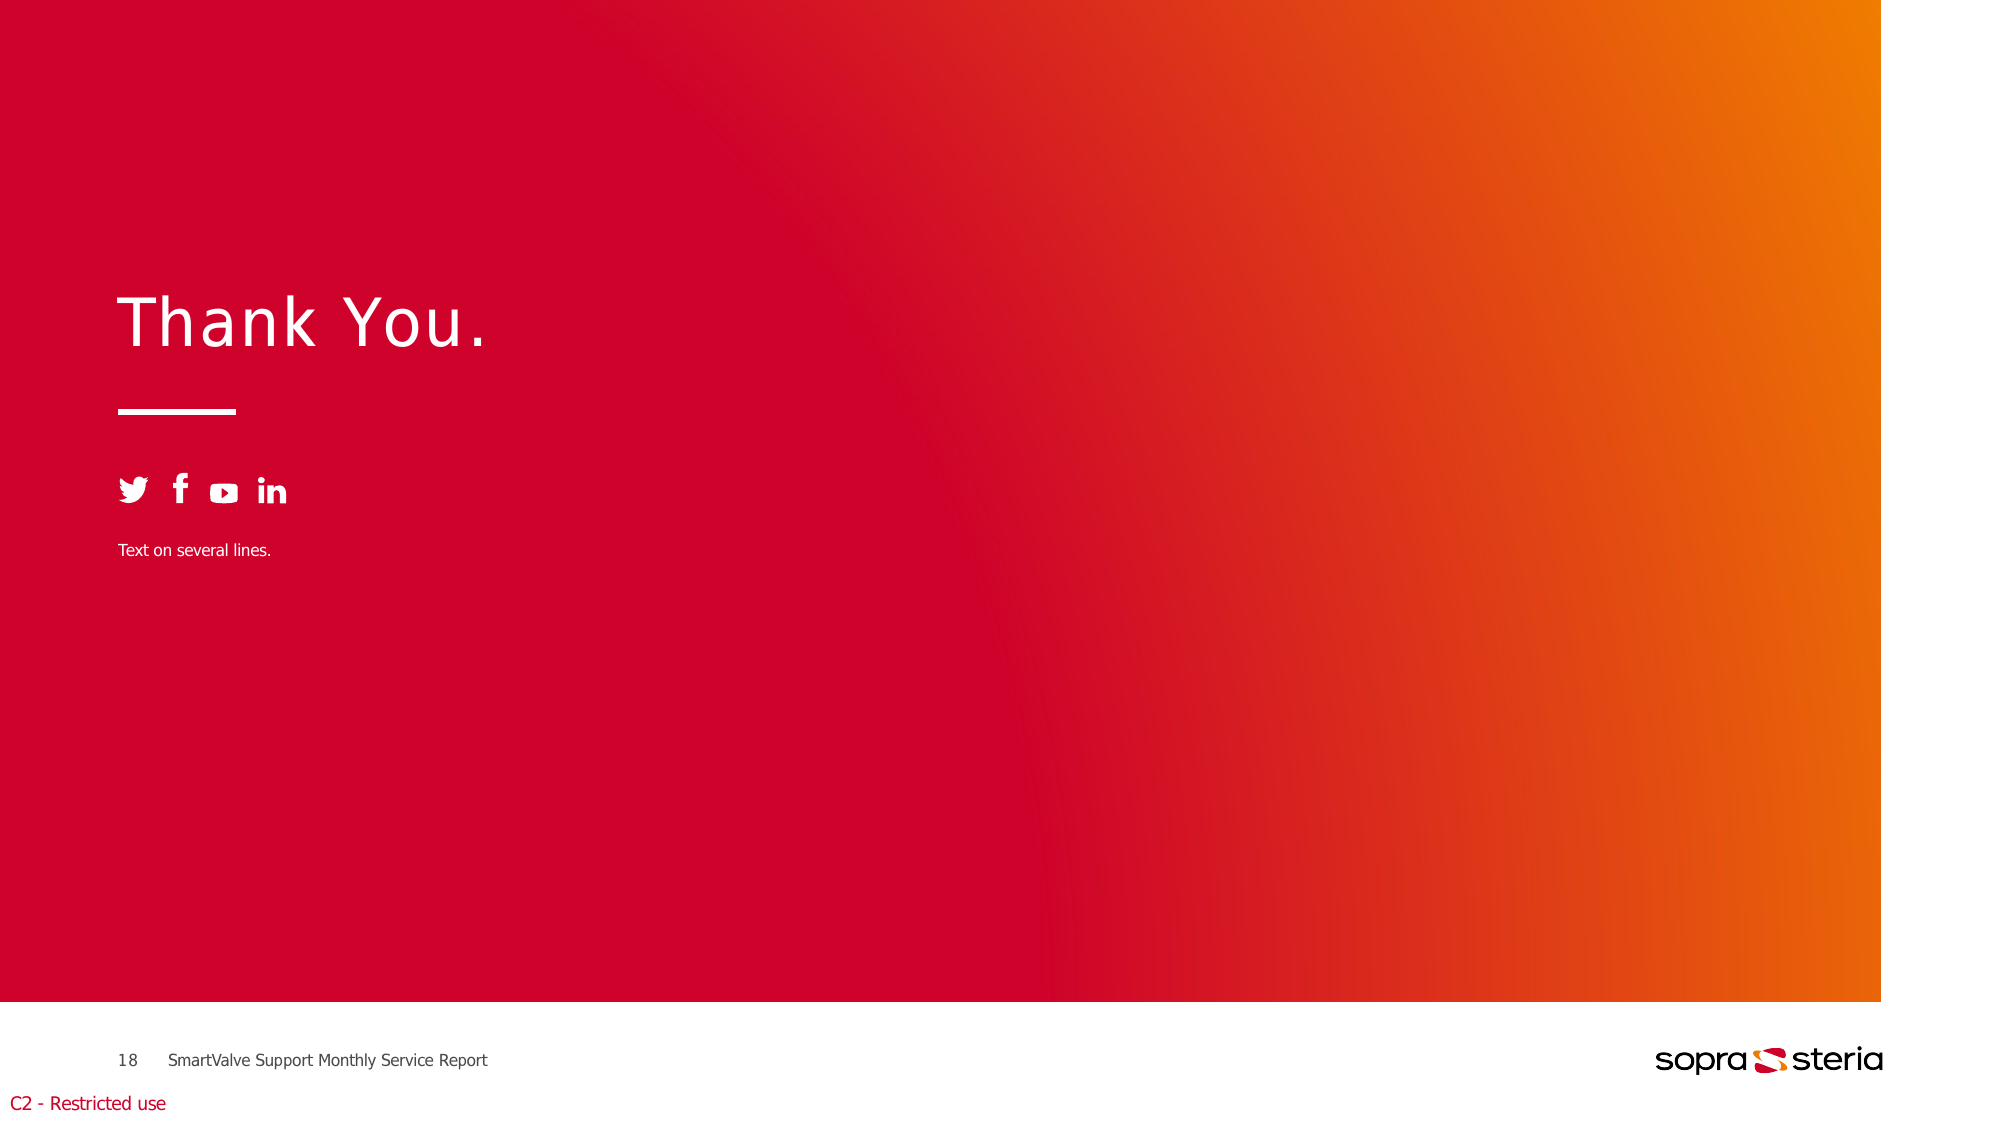

# Thank You.

Text on several lines.
18
SmartValve Support Monthly Service Report